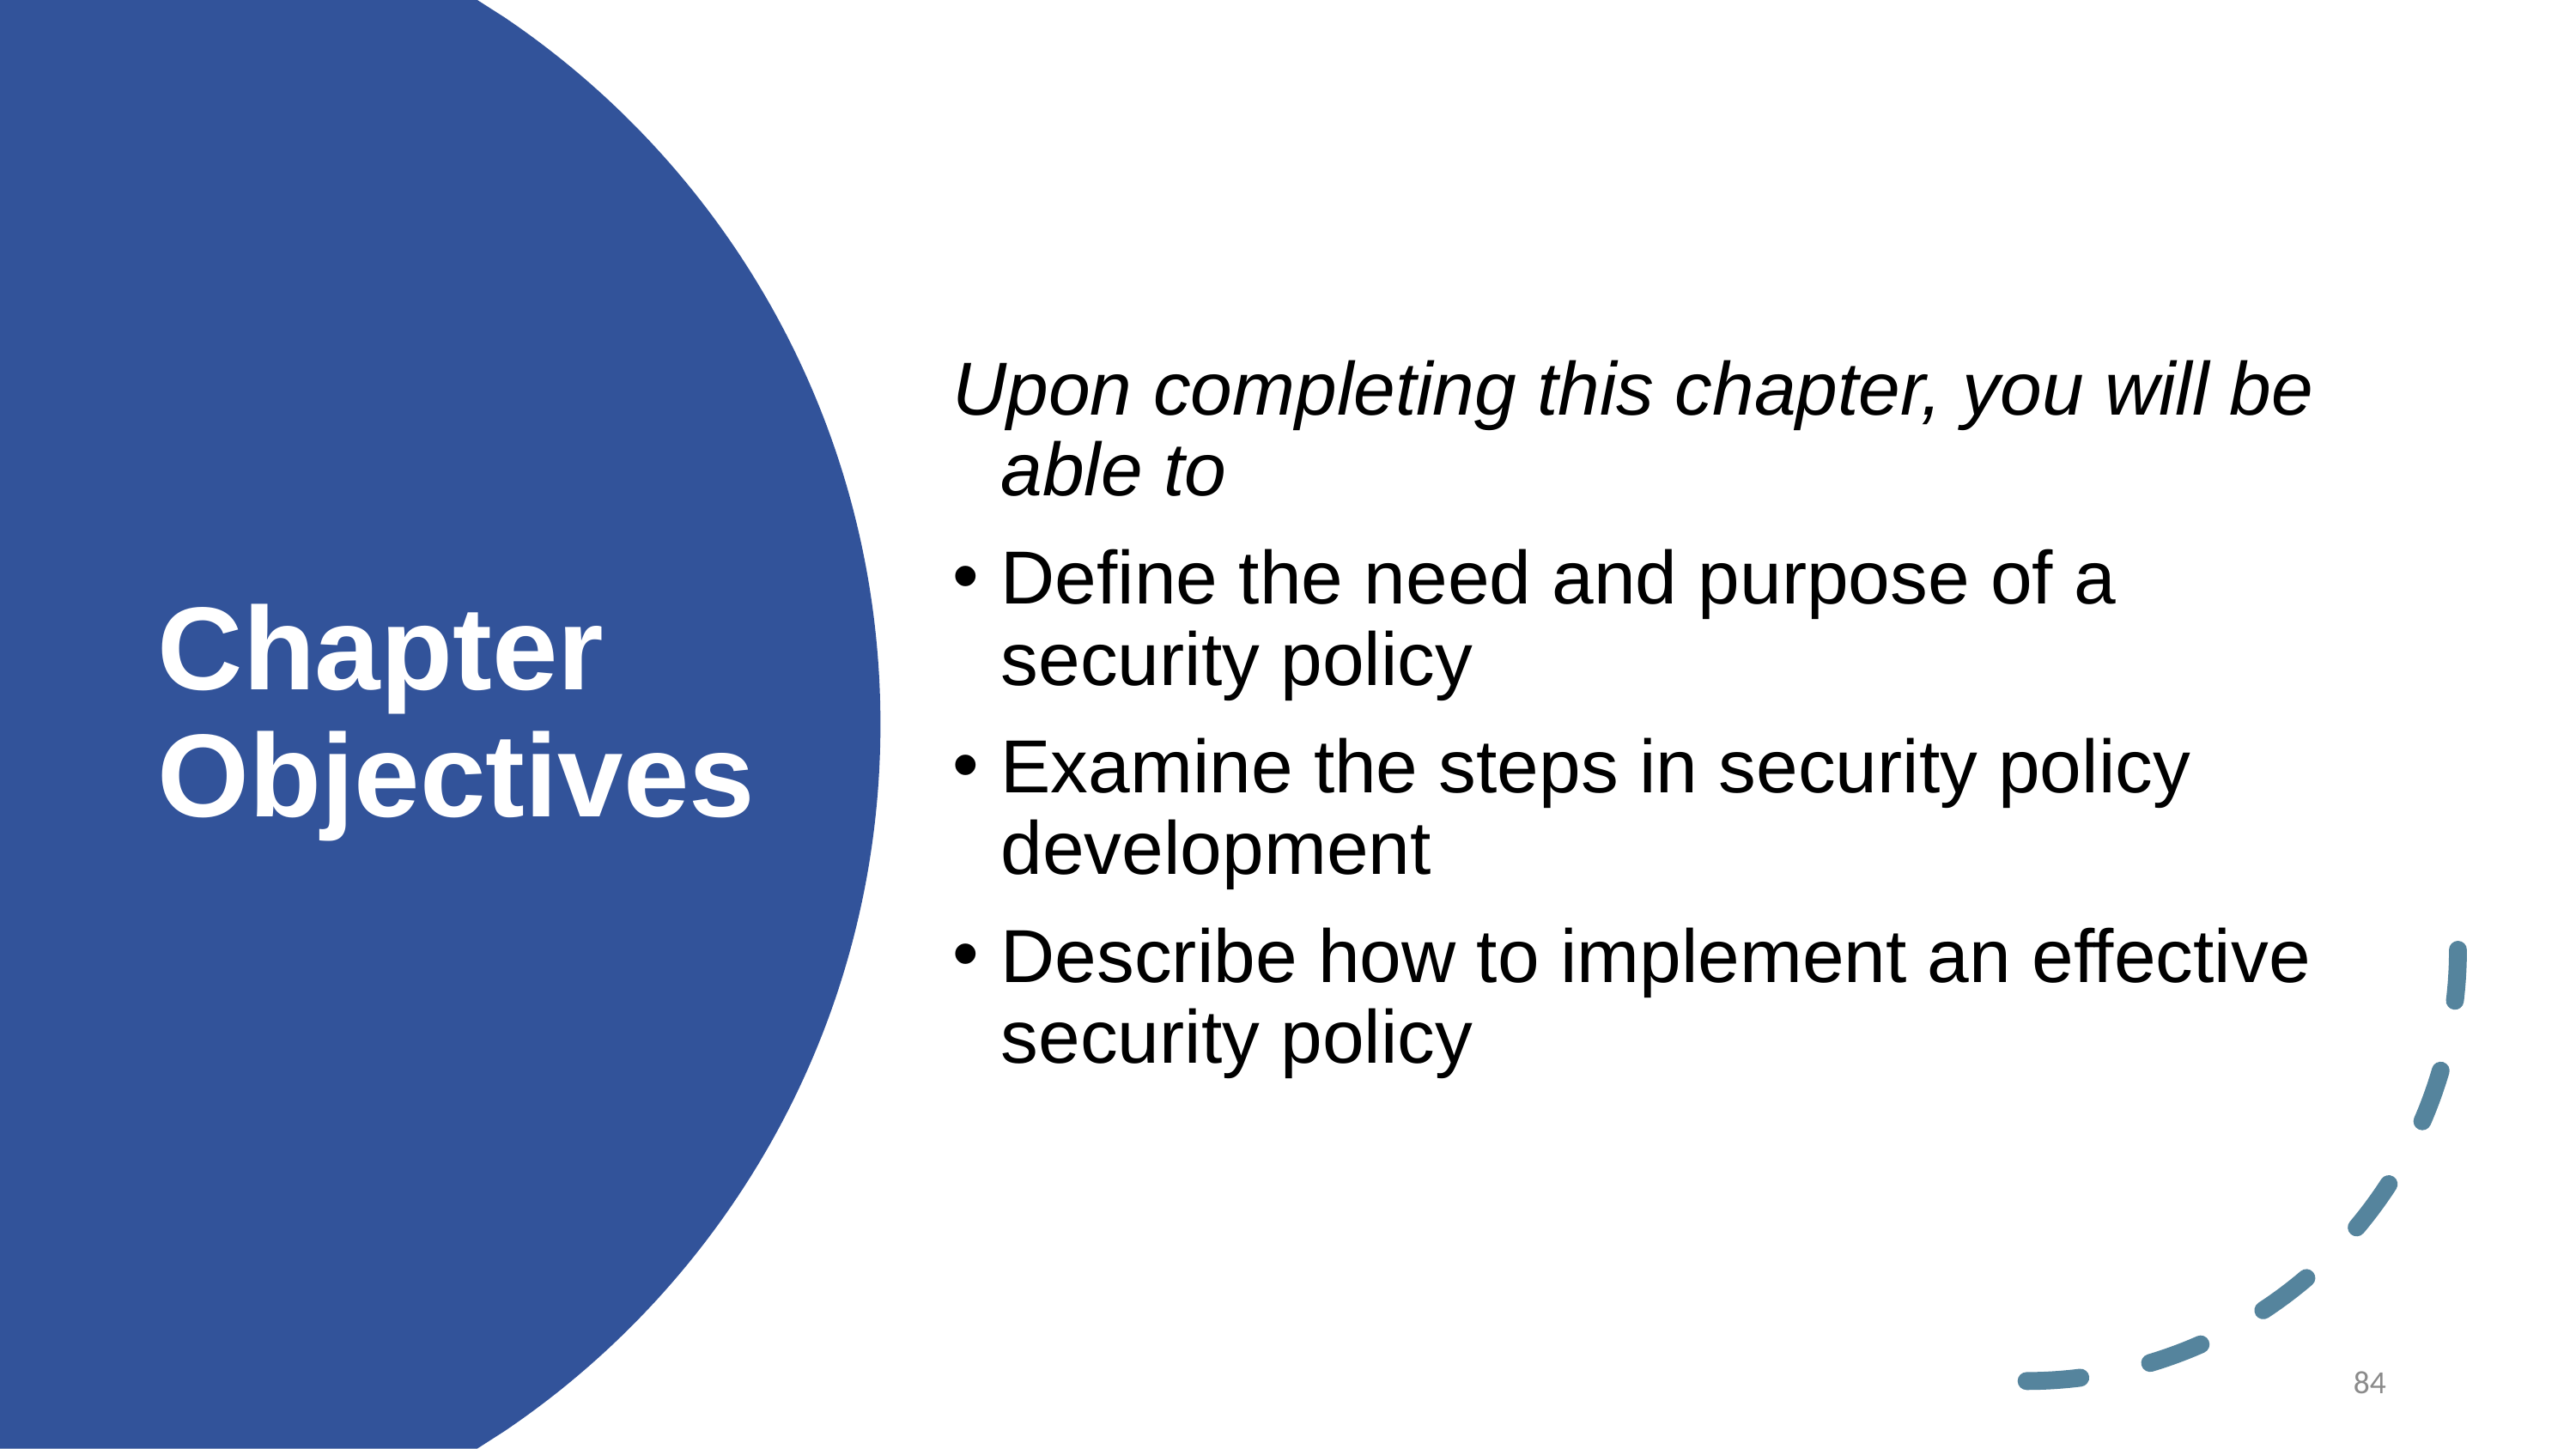

Upon completing this chapter, you will be able to
Define the need and purpose of a security policy
Examine the steps in security policy development
Describe how to implement an effective
security policy
# Chapter Objectives

84